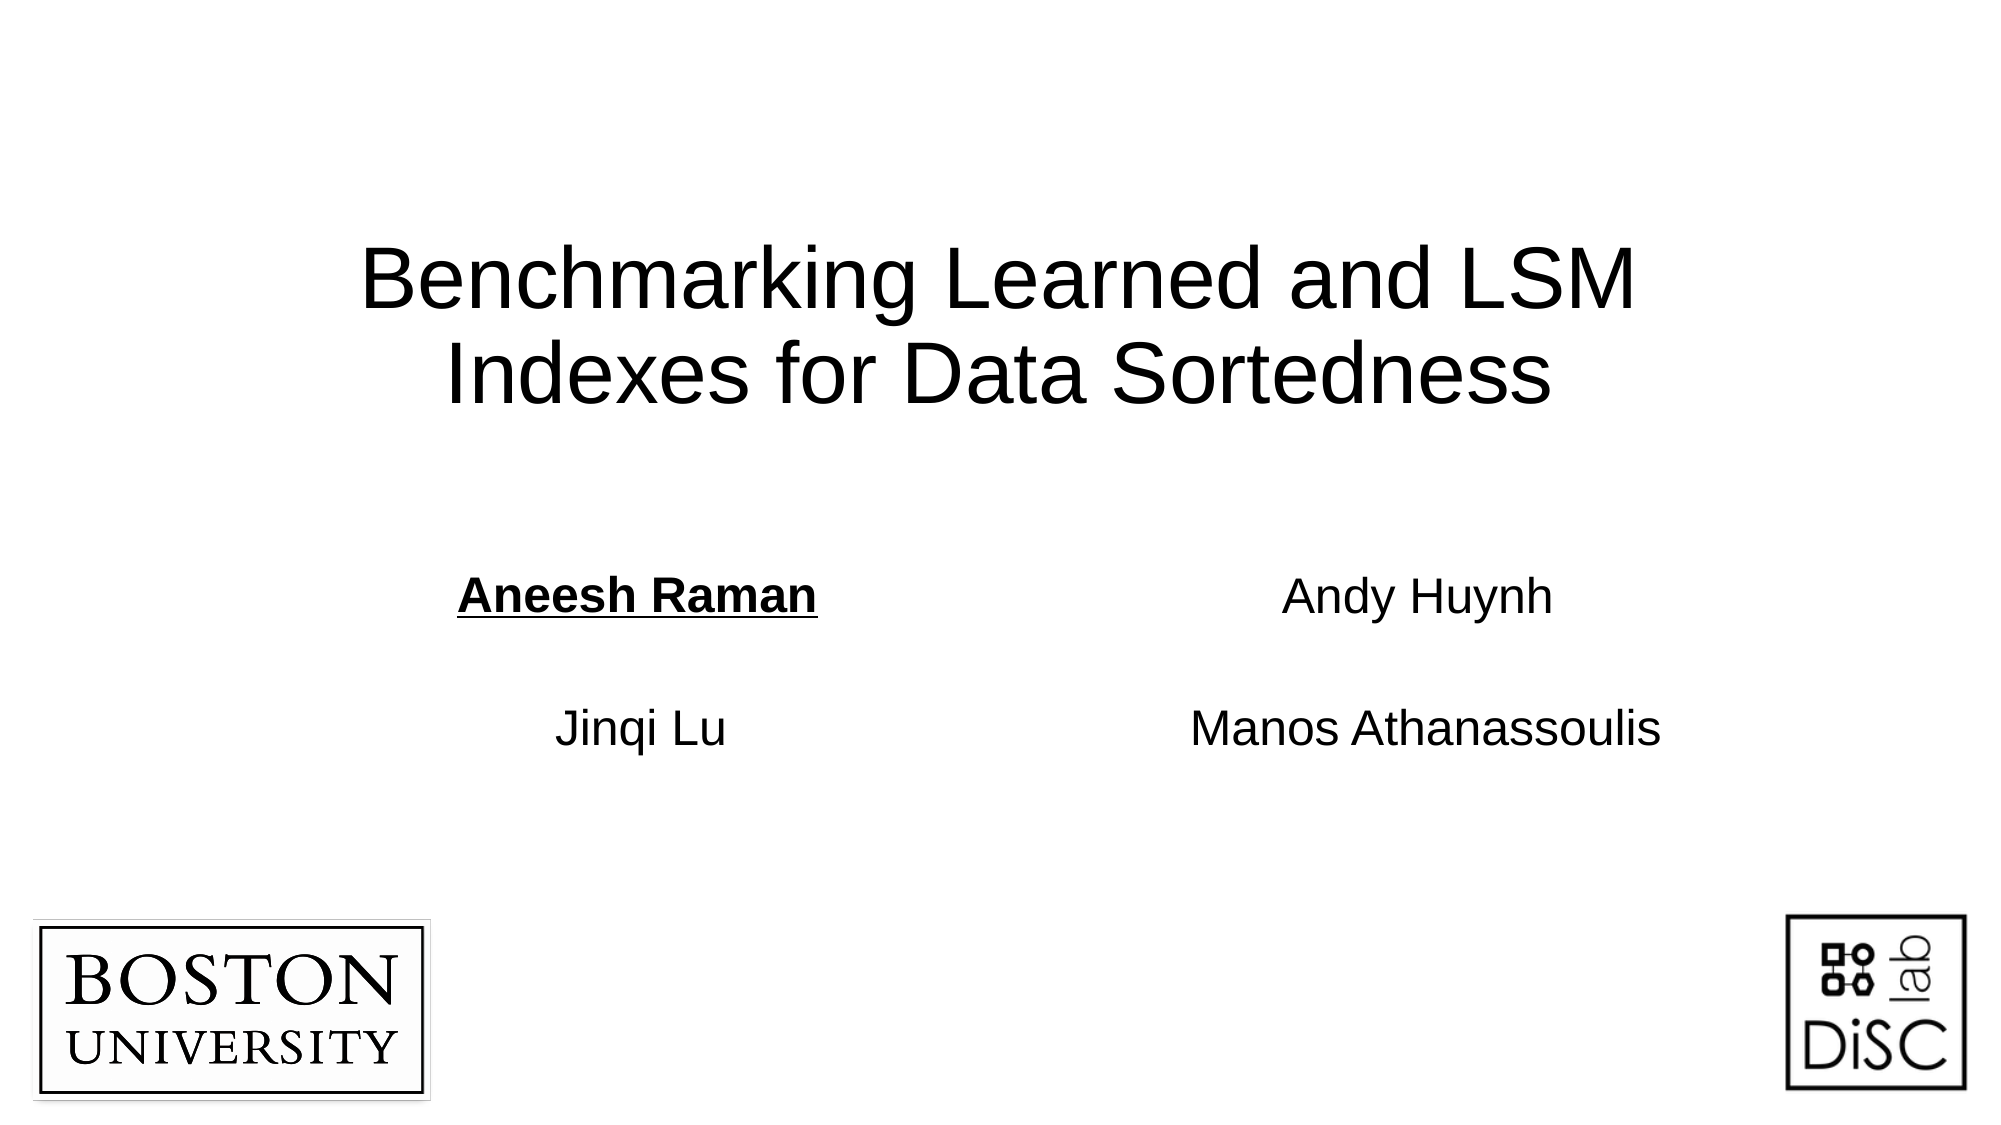

# Benchmarking Learned and LSM Indexes for Data Sortedness
Aneesh Raman
Andy Huynh
Jinqi Lu
Manos Athanassoulis